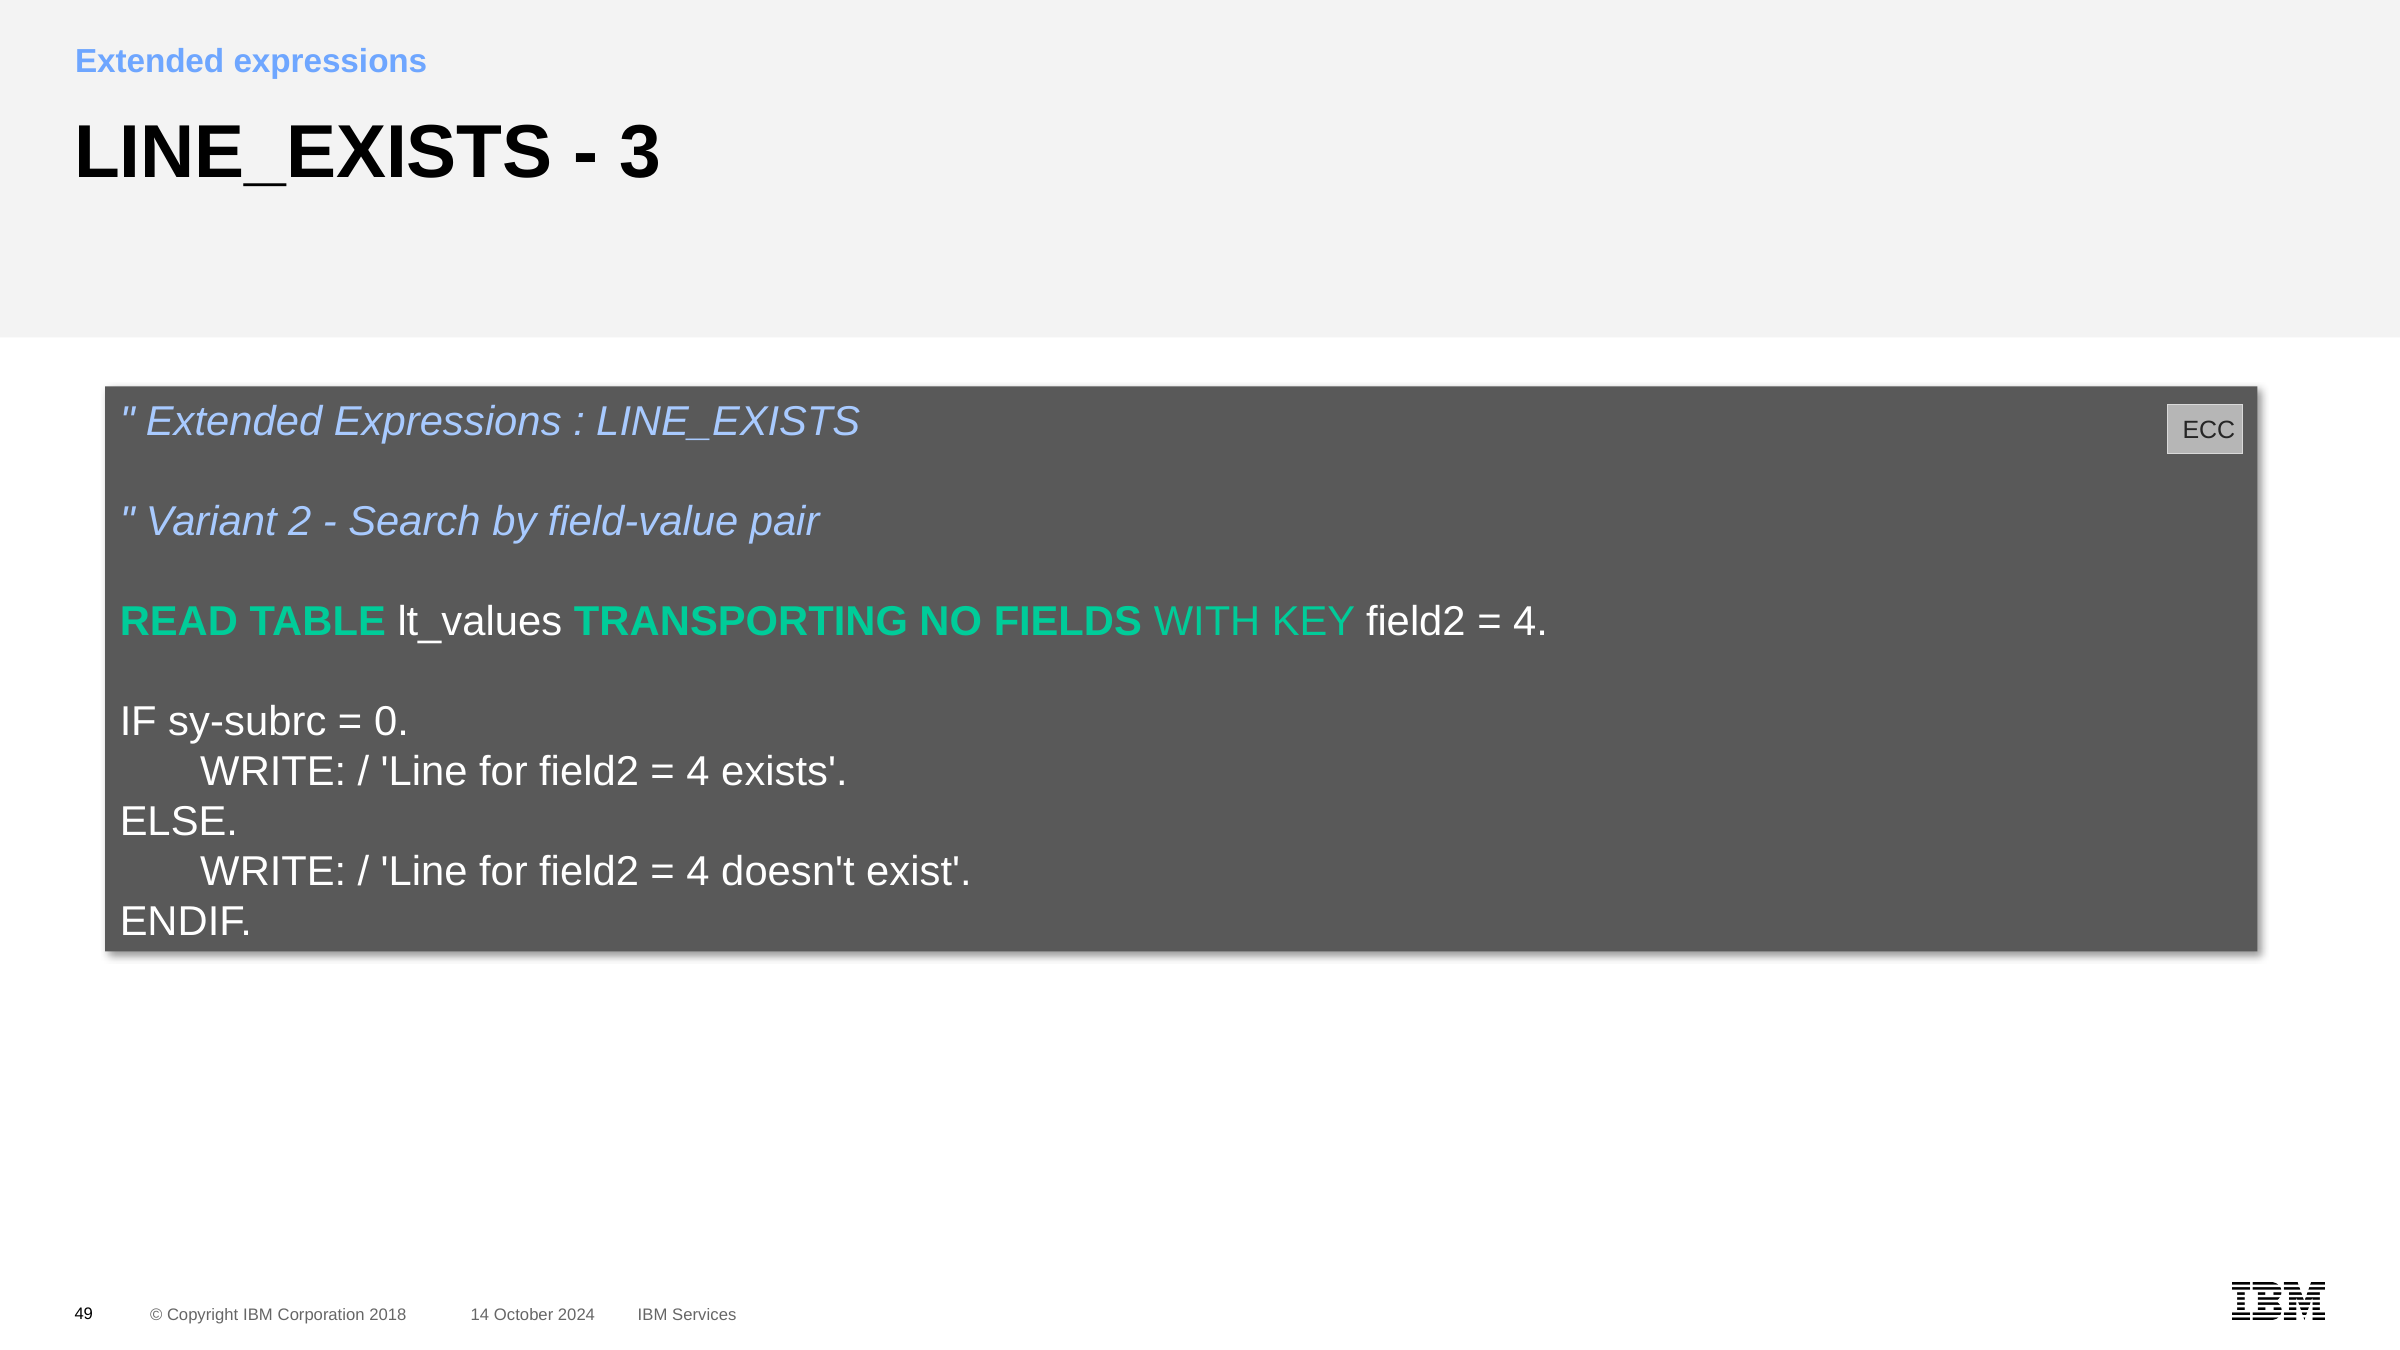

Extended expressions

# LINE_EXISTS - 3
" Extended Expressions : LINE_EXISTS

" Variant 2 - Search by field-value pair
READ TABLE lt_values TRANSPORTING NO FIELDS WITH KEY field2 = 4.

IF sy-subrc = 0.
       WRITE: / 'Line for field2 = 4 exists'.
ELSE.
       WRITE: / 'Line for field2 = 4 doesn't exist'.
ENDIF.
ECC